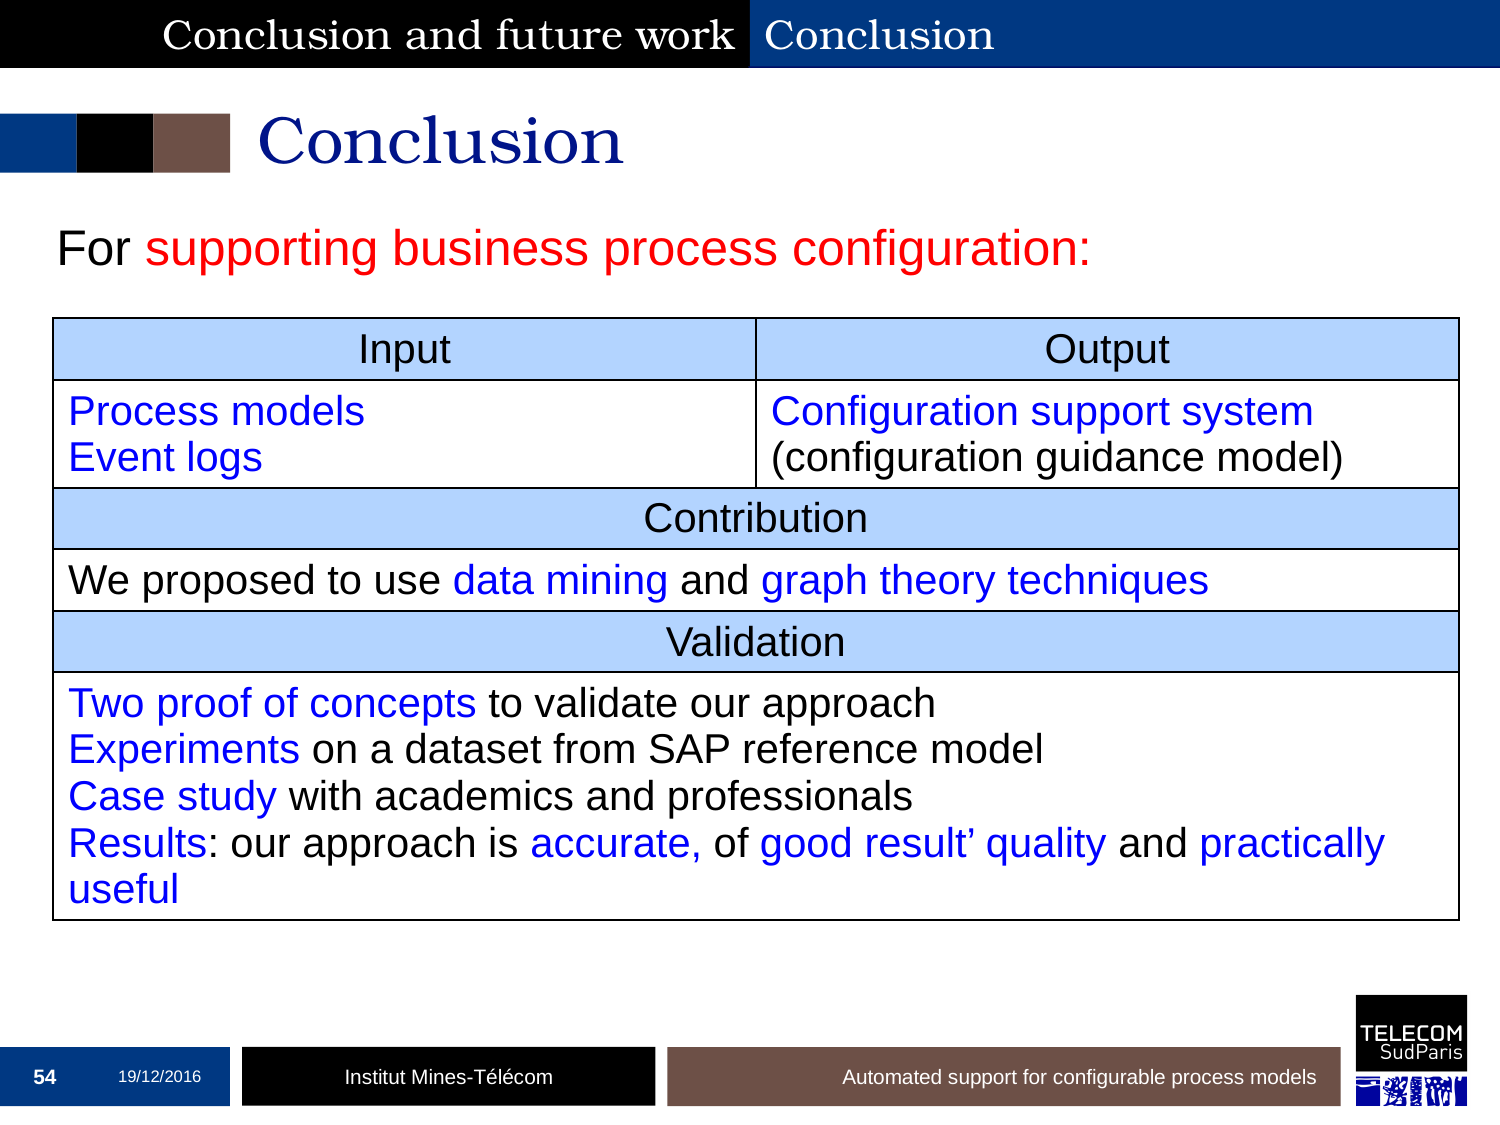

Conclusion and future work
Conclusion
# Conclusion
For supporting business process configuration:
| Input | Output |
| --- | --- |
| Process models Event logs | Configuration support system (configuration guidance model) |
| Contribution |  |
| We proposed to use data mining and graph theory techniques |  |
| Validation |  |
| Two proof of concepts to validate our approach Experiments on a dataset from SAP reference model Case study with academics and professionals Results: our approach is accurate, of good result’ quality and practically useful |  |
54
19/12/2016
Automated support for configurable process models